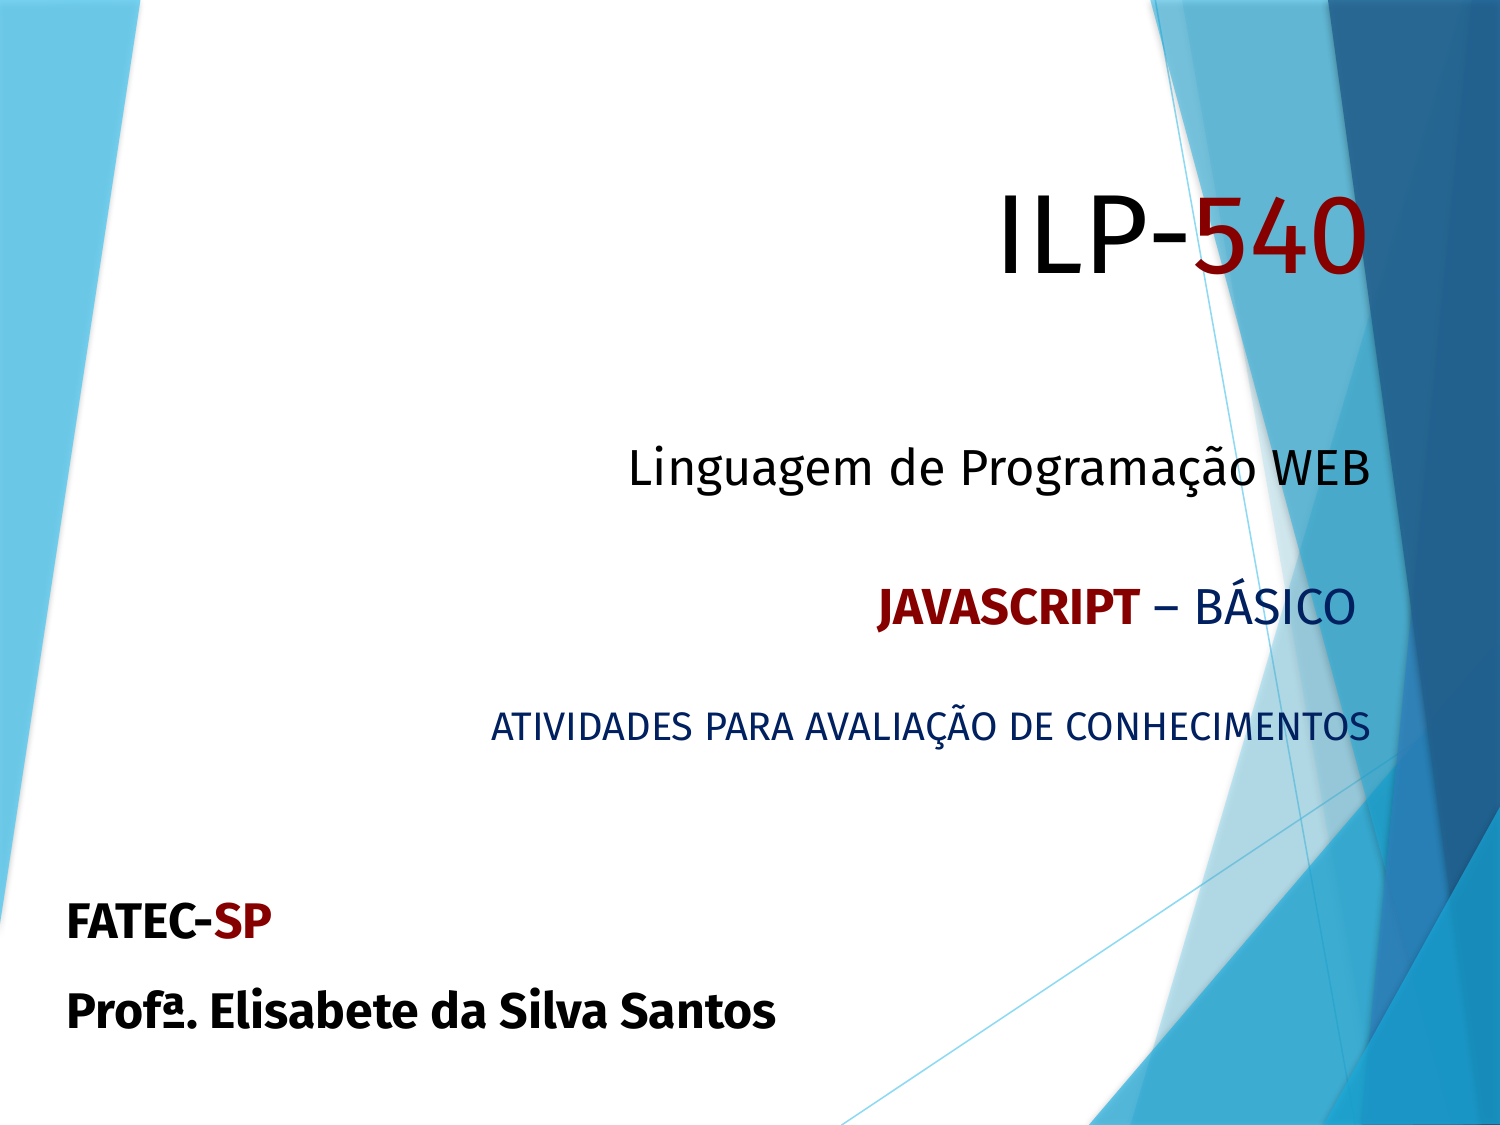

# ILP-540
Linguagem de Programação WEB
JAVASCRIPT – BÁSICO
ATIVIDADES PARA AVALIAÇÃO DE CONHECIMENTOS
FATEC-SP
Profª. Elisabete da Silva Santos